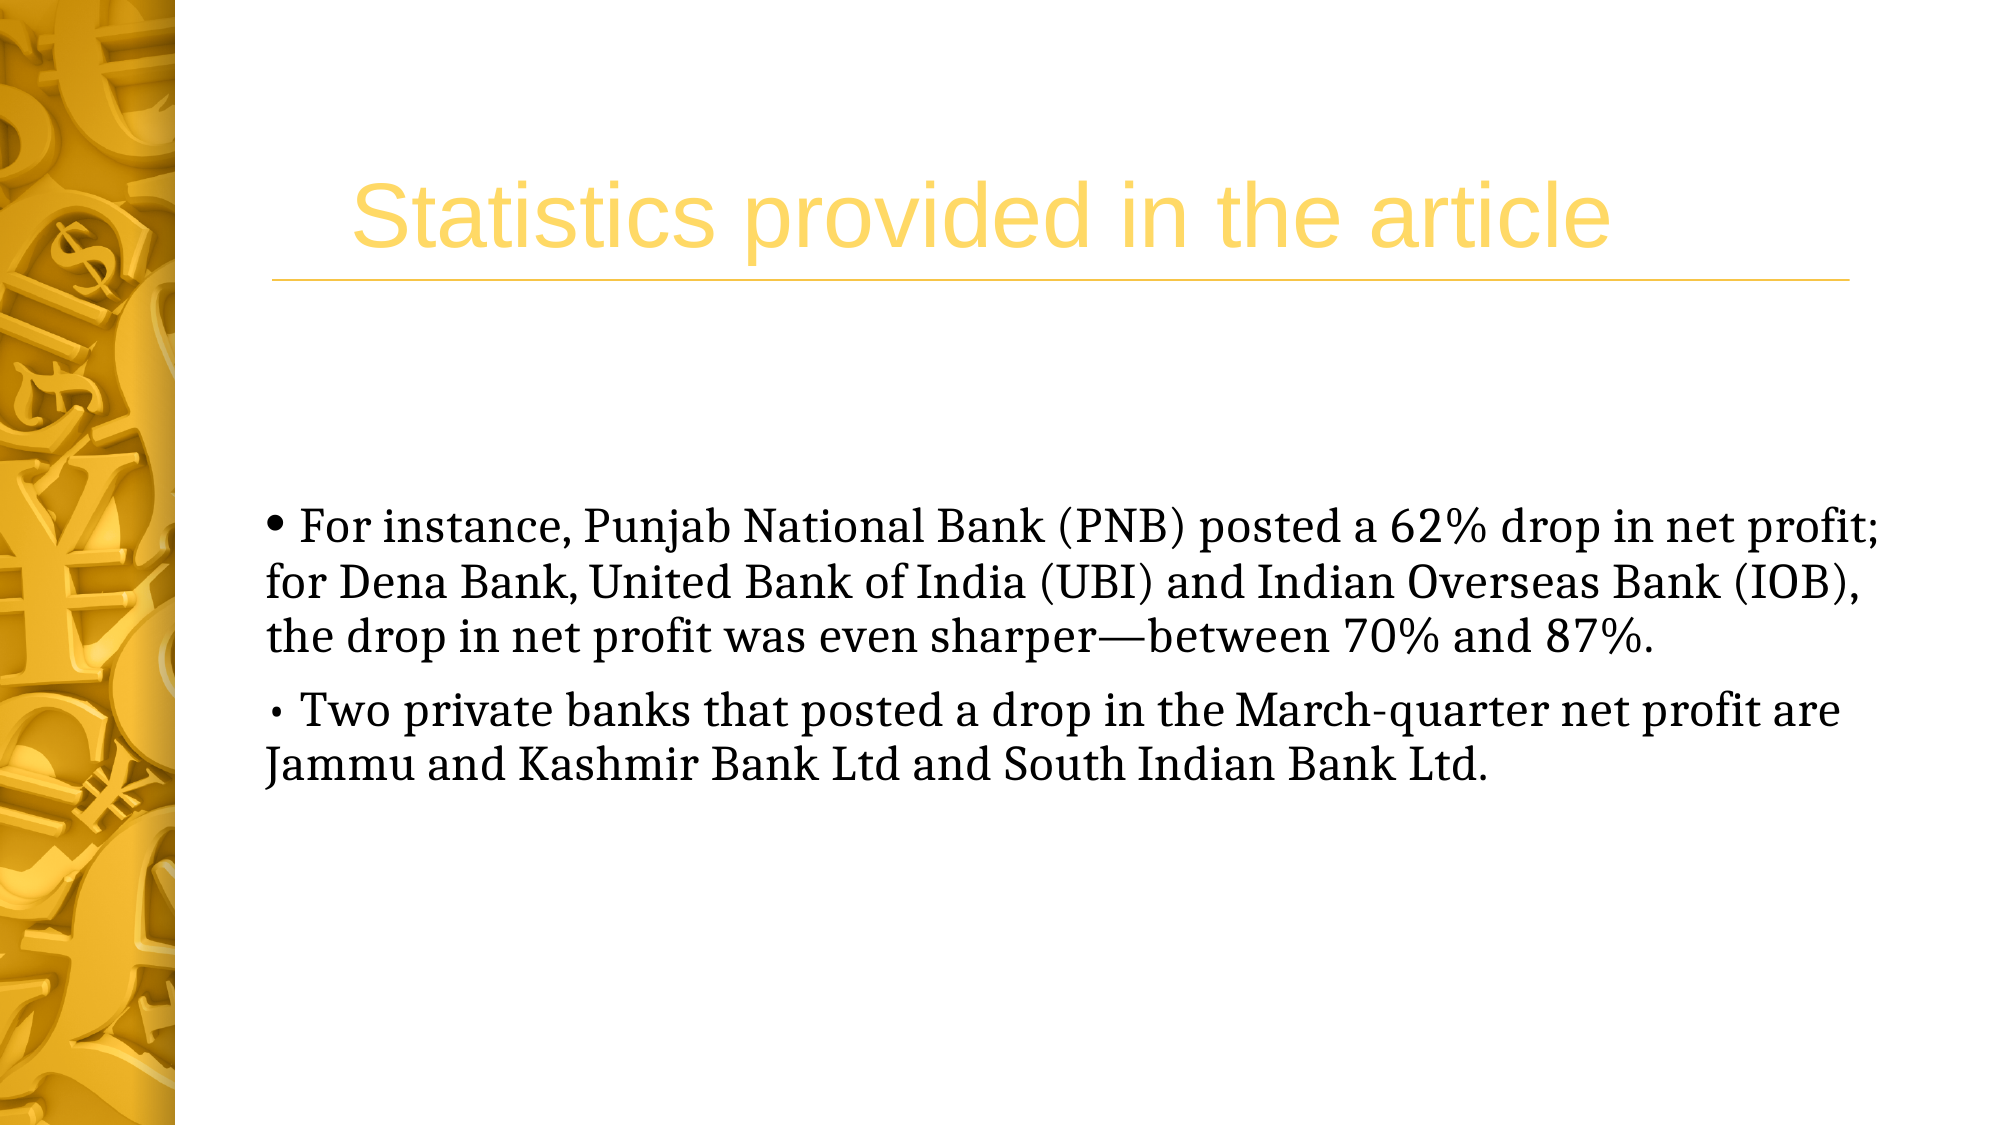

Statistics provided in the article
• For instance, Punjab National Bank (PNB) posted a 62% drop in net profit; for Dena Bank, United Bank of India (UBI) and Indian Overseas Bank (IOB), the drop in net profit was even sharper—between 70% and 87%.
• Two private banks that posted a drop in the March-quarter net profit are Jammu and Kashmir Bank Ltd and South Indian Bank Ltd.